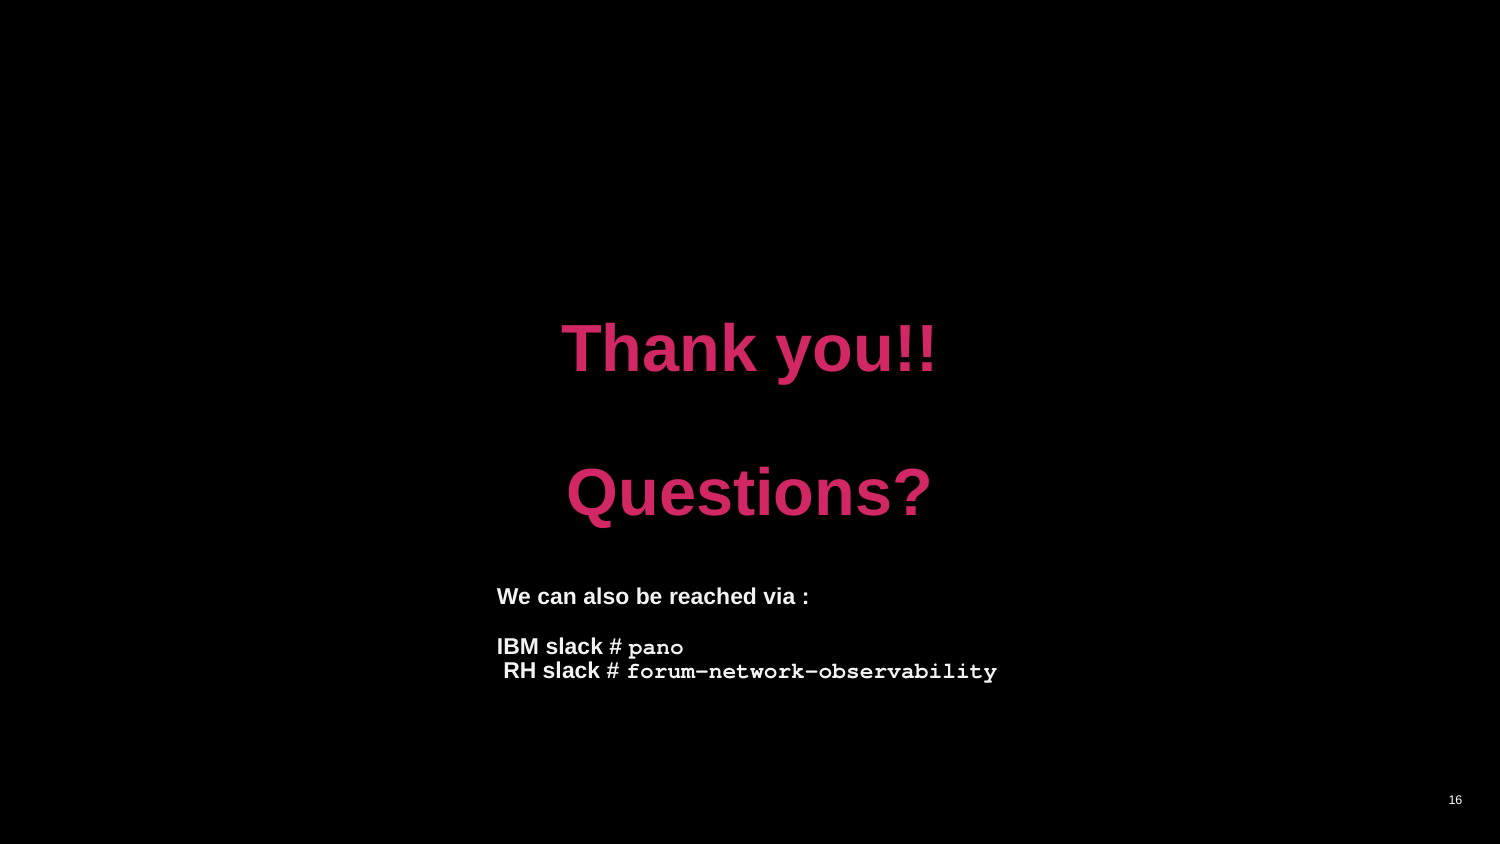

8/23/23
# Thank you!! Questions?
We can also be reached via :

IBM slack # pano
 RH slack # forum-network-observability

16